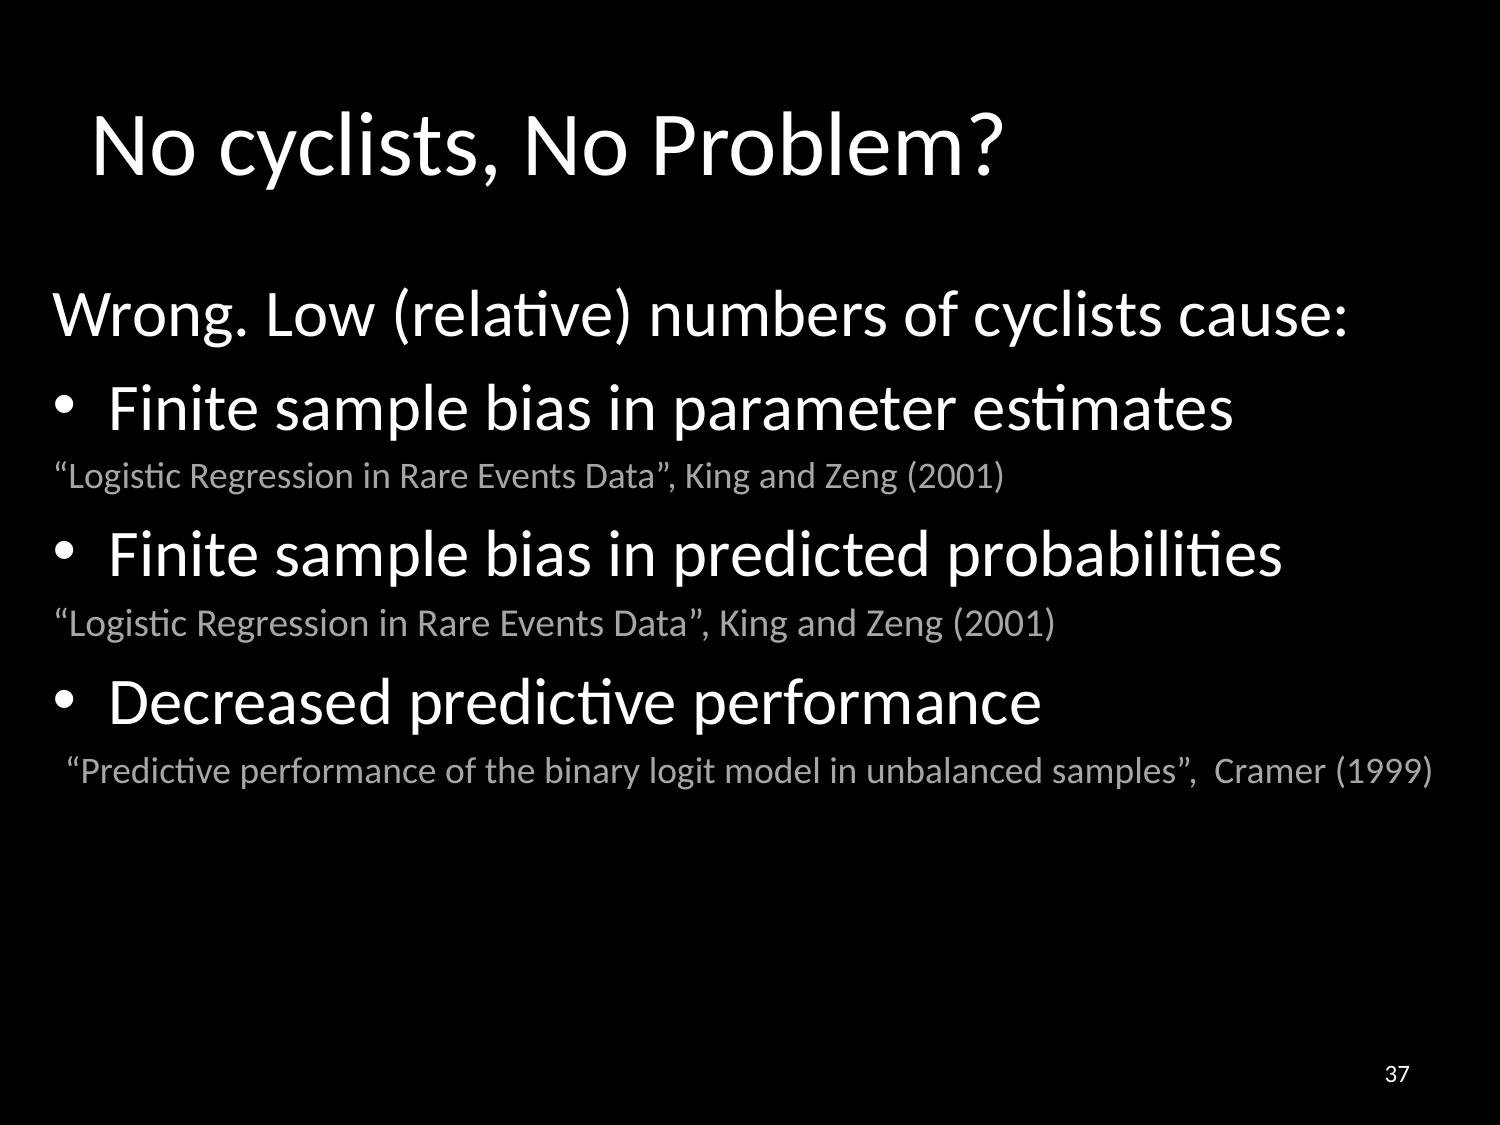

# No cyclists, No Problem?
Wrong. Low (relative) numbers of cyclists cause:
Finite sample bias in parameter estimates
“Logistic Regression in Rare Events Data”, King and Zeng (2001)
Finite sample bias in predicted probabilities
“Logistic Regression in Rare Events Data”, King and Zeng (2001)
Decreased predictive performance
“Predictive performance of the binary logit model in unbalanced samples”,  Cramer (1999)

37